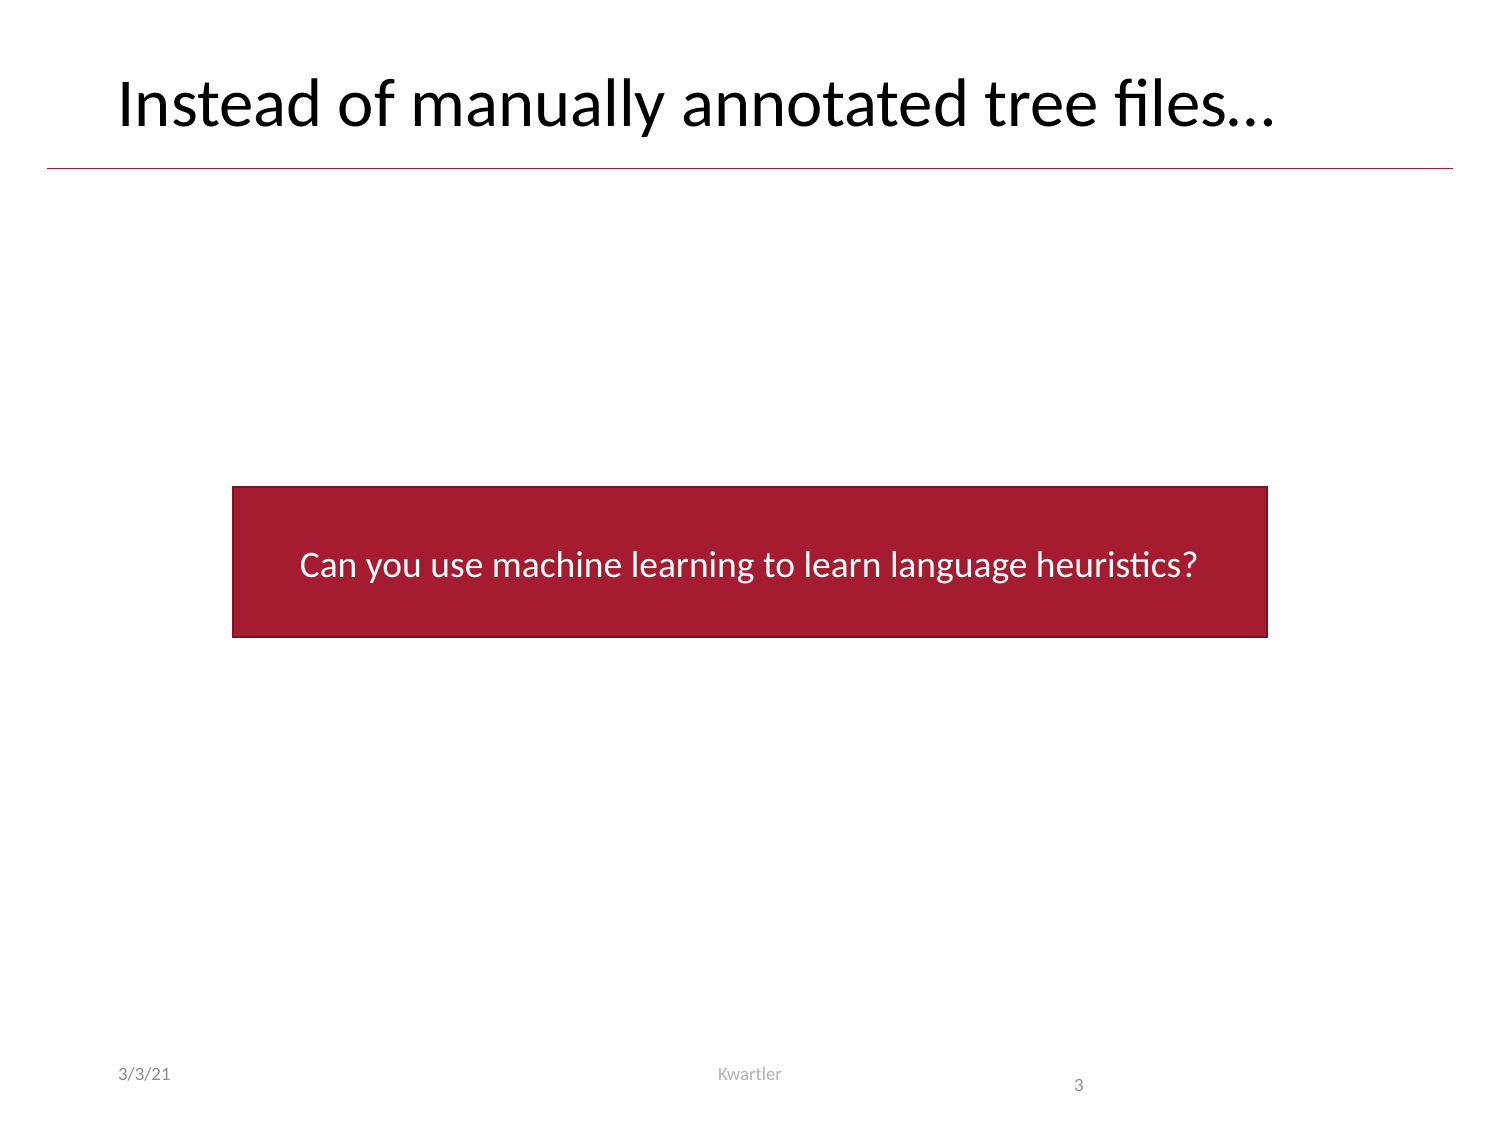

# Instead of manually annotated tree files…
Can you use machine learning to learn language heuristics?
3/3/21
Kwartler
3